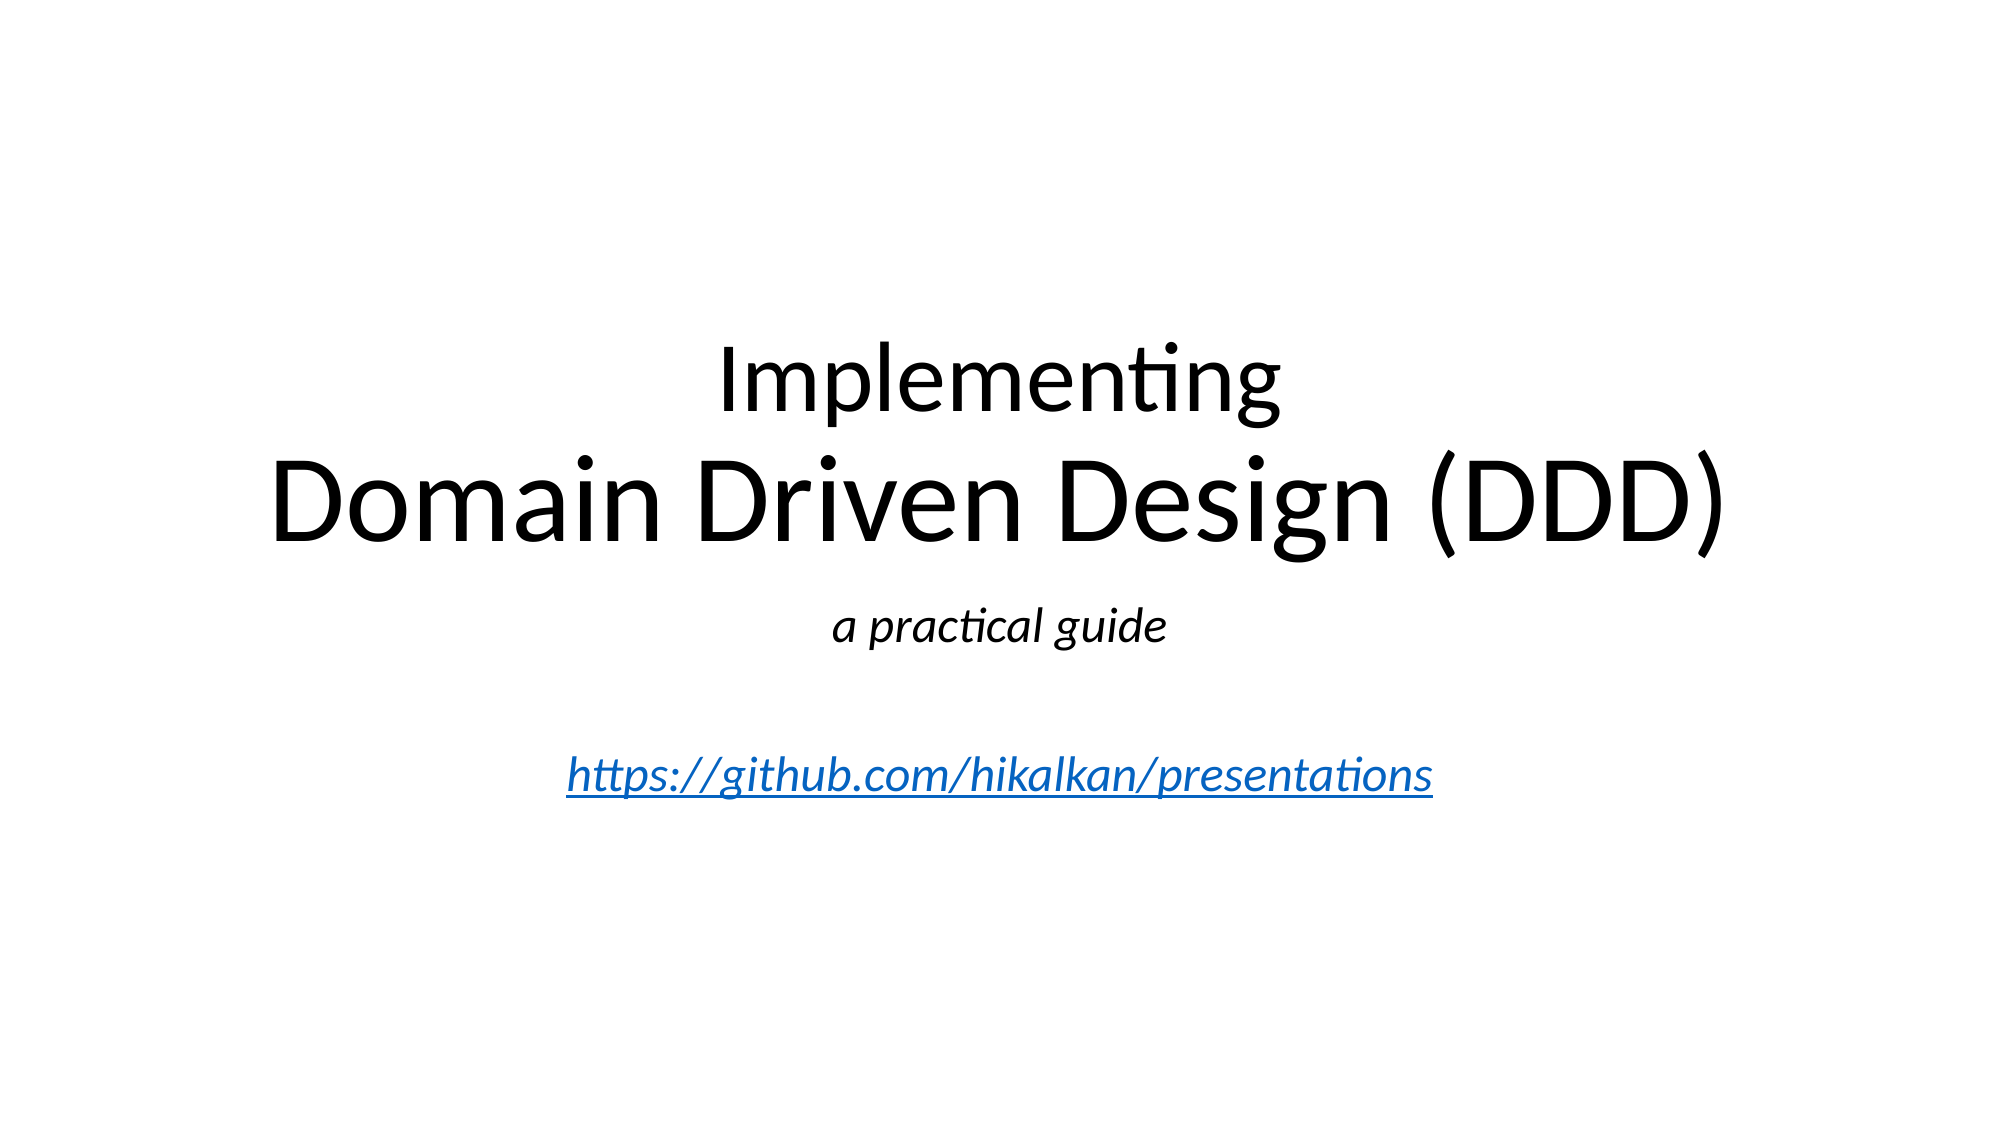

# Implementing Domain Driven Design (DDD)
a practical guide

https://github.com/hikalkan/presentations